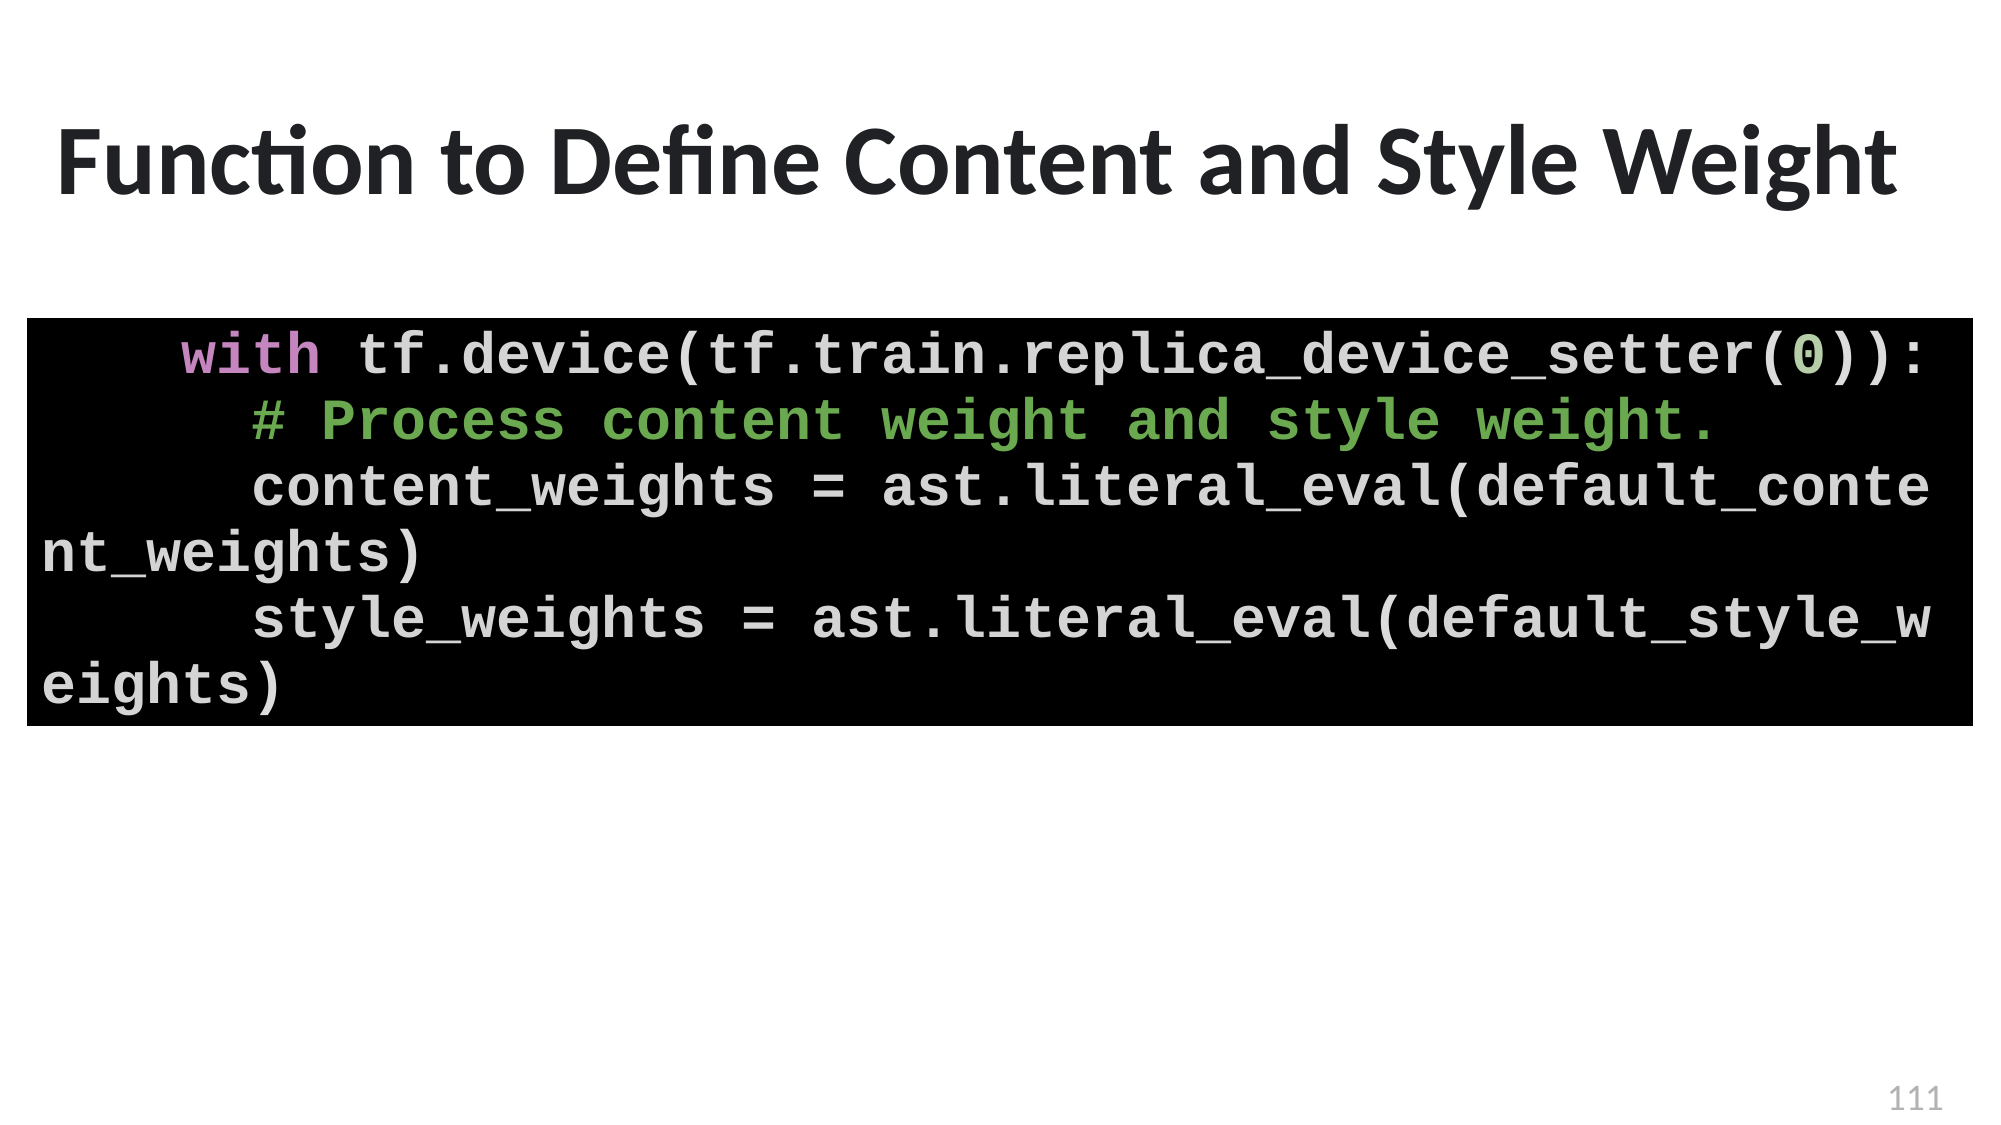

# Function to Define Content and Style Weight
| with tf.device(tf.train.replica\_device\_setter(0)):       # Process content weight and style weight.       content\_weights = ast.literal\_eval(default\_content\_weights)       style\_weights = ast.literal\_eval(default\_style\_weights) |
| --- |
111